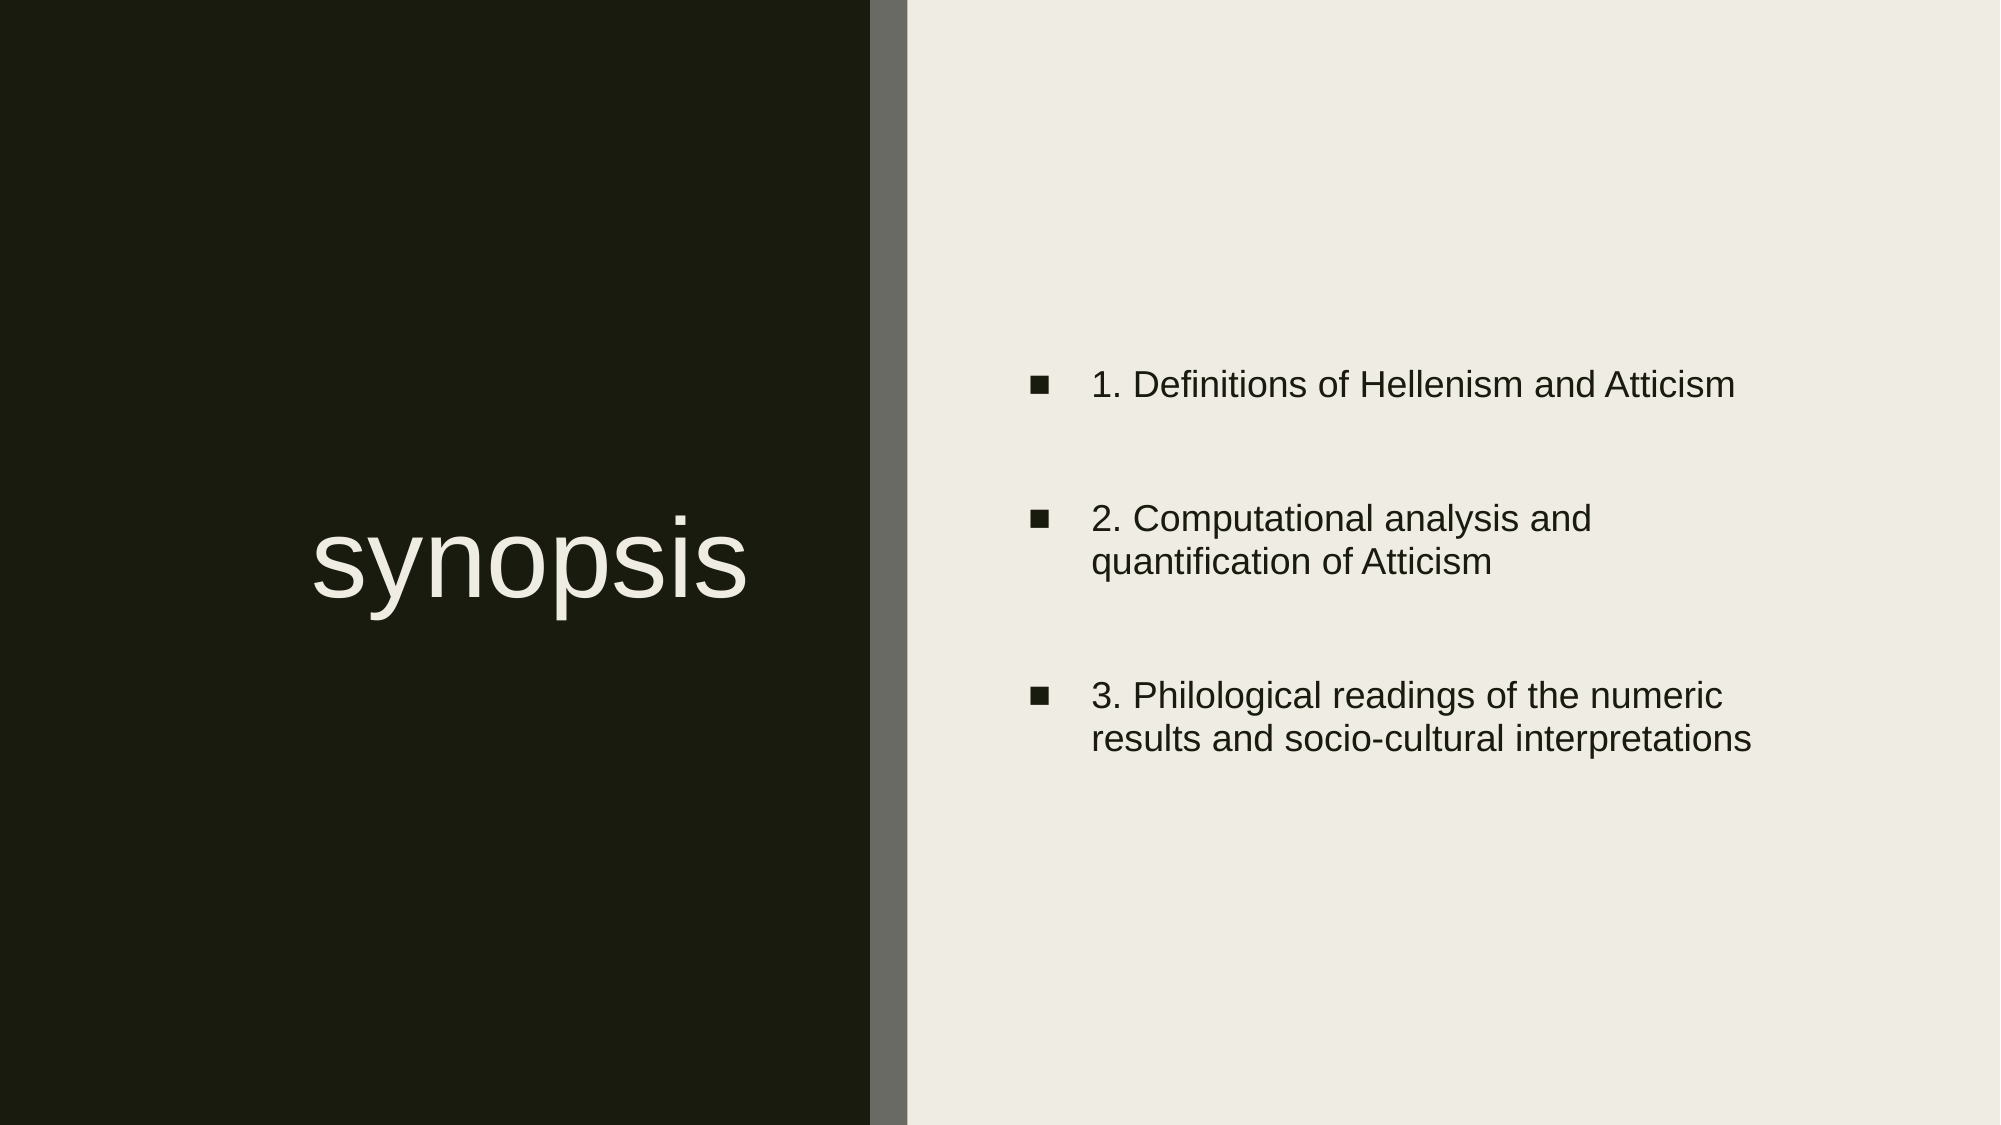

# synopsis
1. Definitions of Hellenism and Atticism

2. Computational analysis and quantification of Atticism

3. Philological readings of the numeric results and socio-cultural interpretations